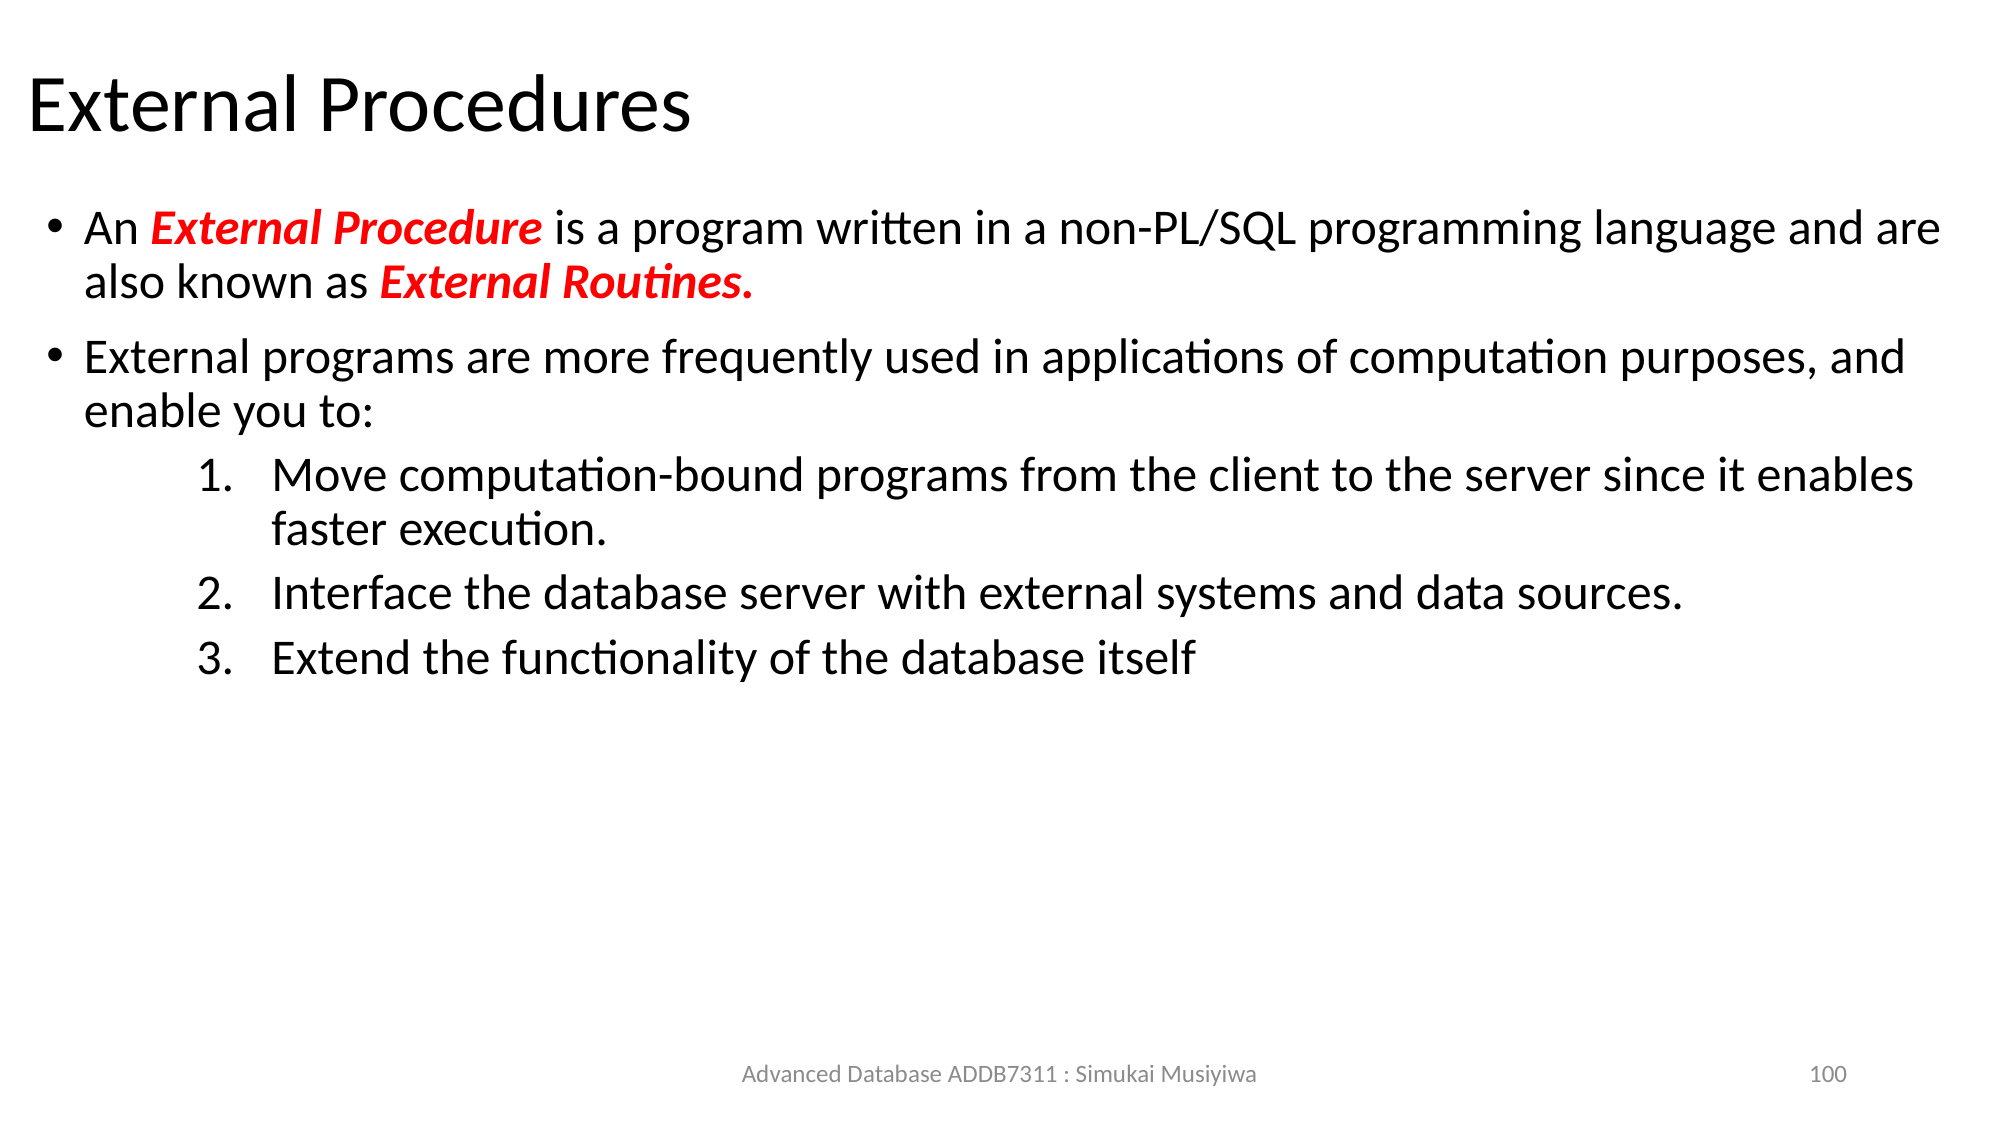

# External Procedures
An External Procedure is a program written in a non-PL/SQL programming language and are also known as External Routines.
External programs are more frequently used in applications of computation purposes, and enable you to:
Move computation-bound programs from the client to the server since it enables faster execution.
Interface the database server with external systems and data sources.
Extend the functionality of the database itself

Advanced Database ADDB7311 : Simukai Musiyiwa
100